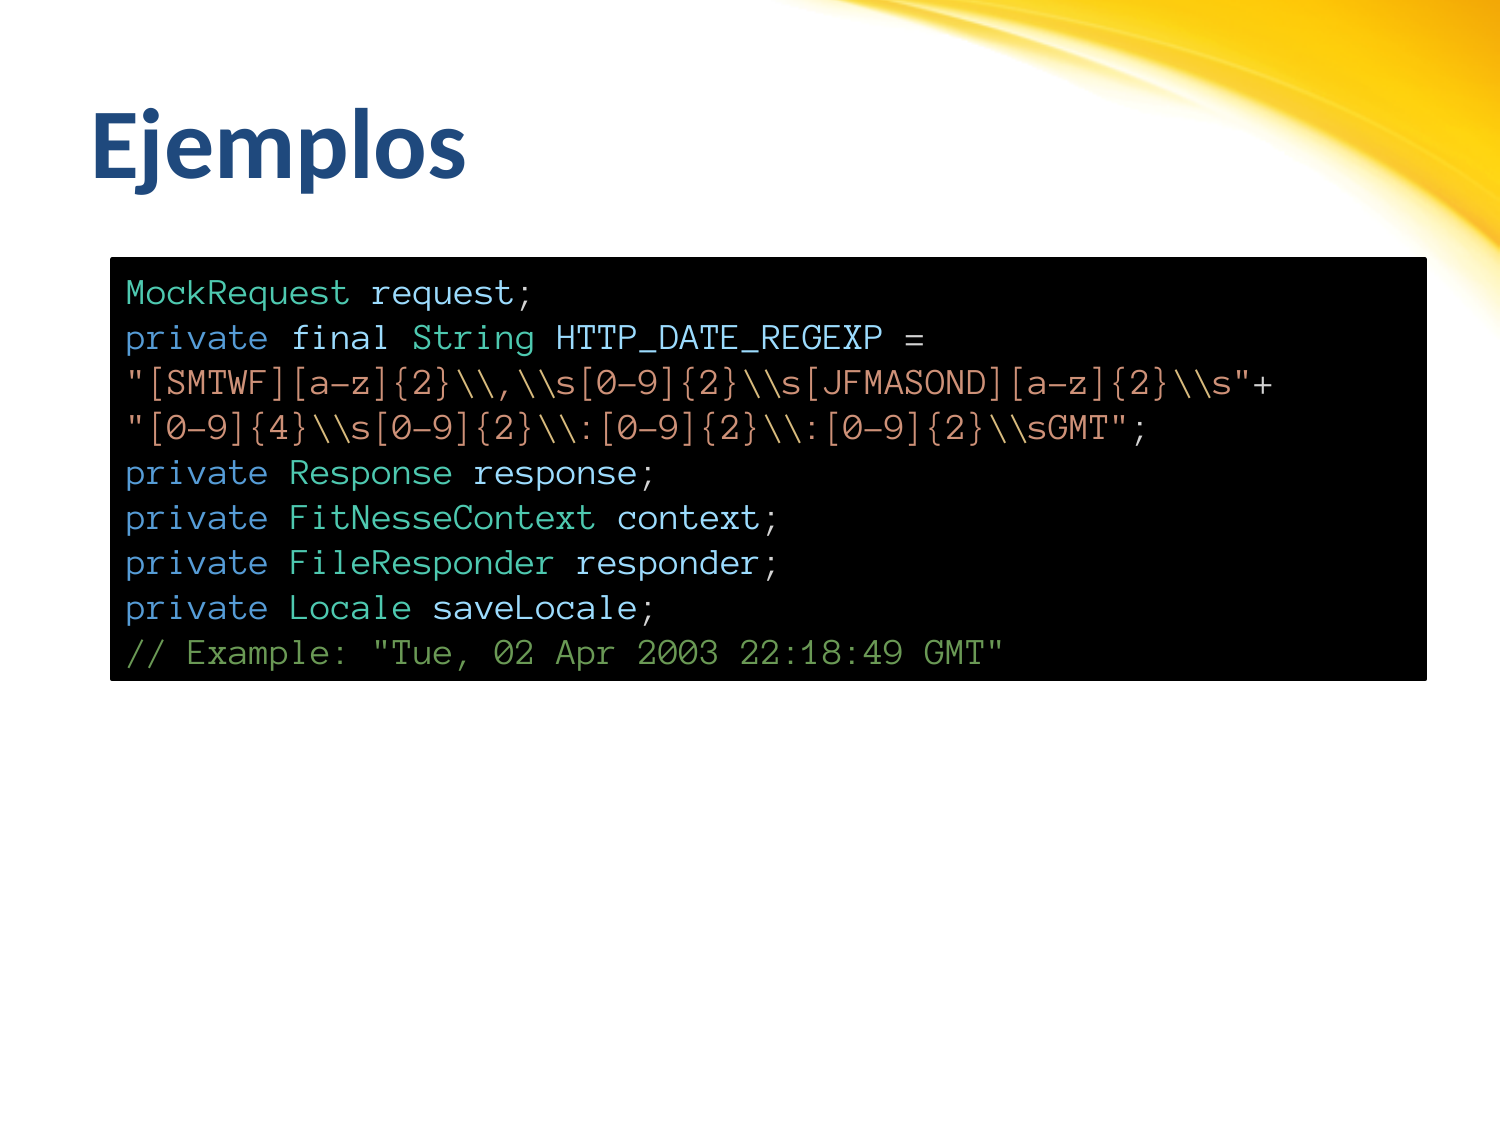

# Ejemplos
MockRequest request;
private final String HTTP_DATE_REGEXP =
"[SMTWF][a-z]{2}\\,\\s[0-9]{2}\\s[JFMASOND][a-z]{2}\\s"+
"[0-9]{4}\\s[0-9]{2}\\:[0-9]{2}\\:[0-9]{2}\\sGMT";
private Response response;
private FitNesseContext context;
private FileResponder responder;
private Locale saveLocale;
// Example: "Tue, 02 Apr 2003 22:18:49 GMT"